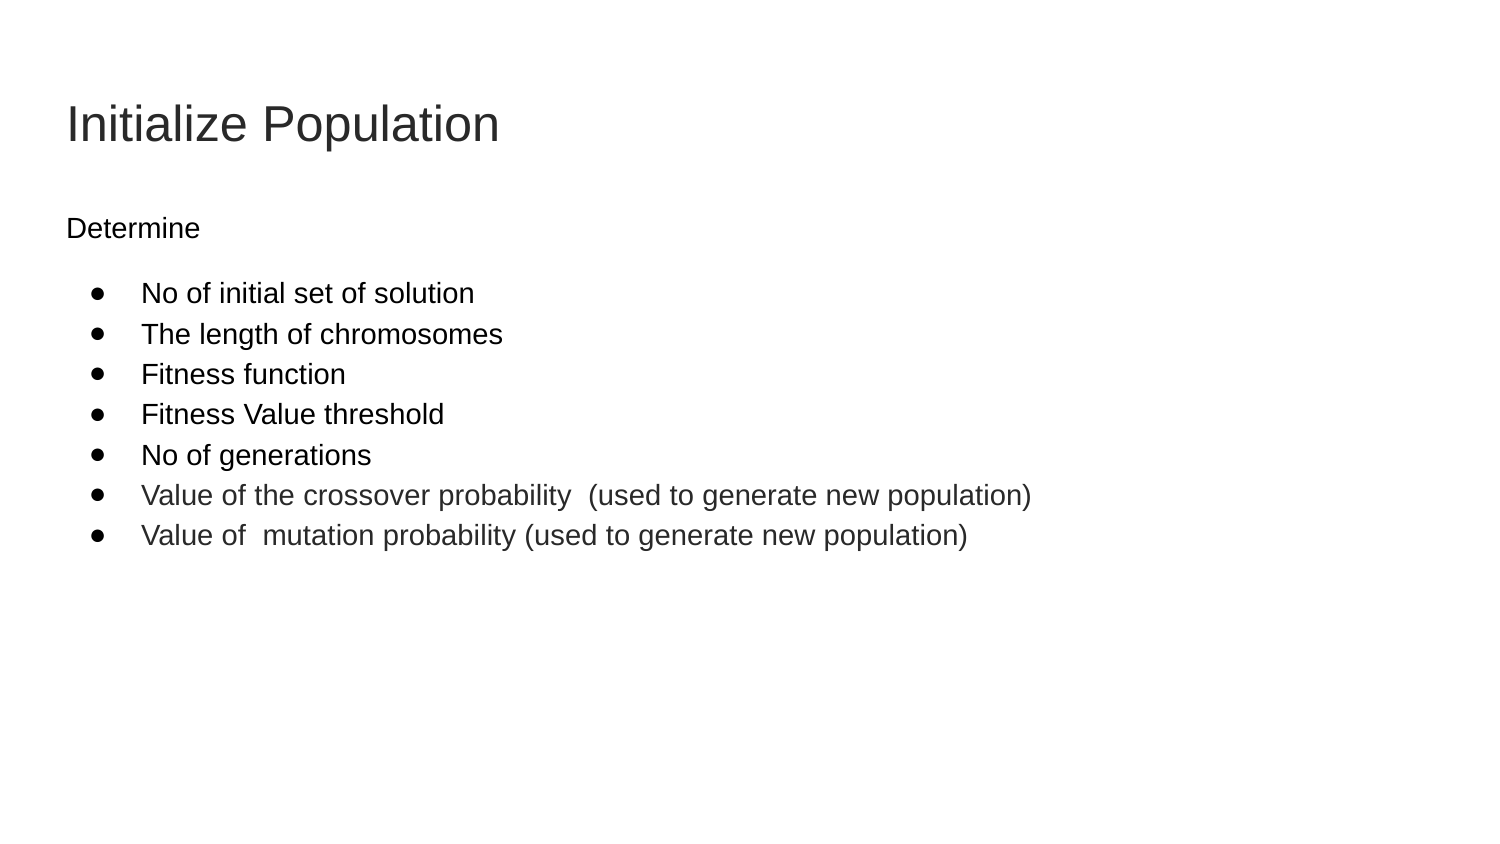

# Initialize Population
Determine
No of initial set of solution
The length of chromosomes
Fitness function
Fitness Value threshold
No of generations
Value of the crossover probability  (used to generate new population)
Value of  mutation probability (used to generate new population)